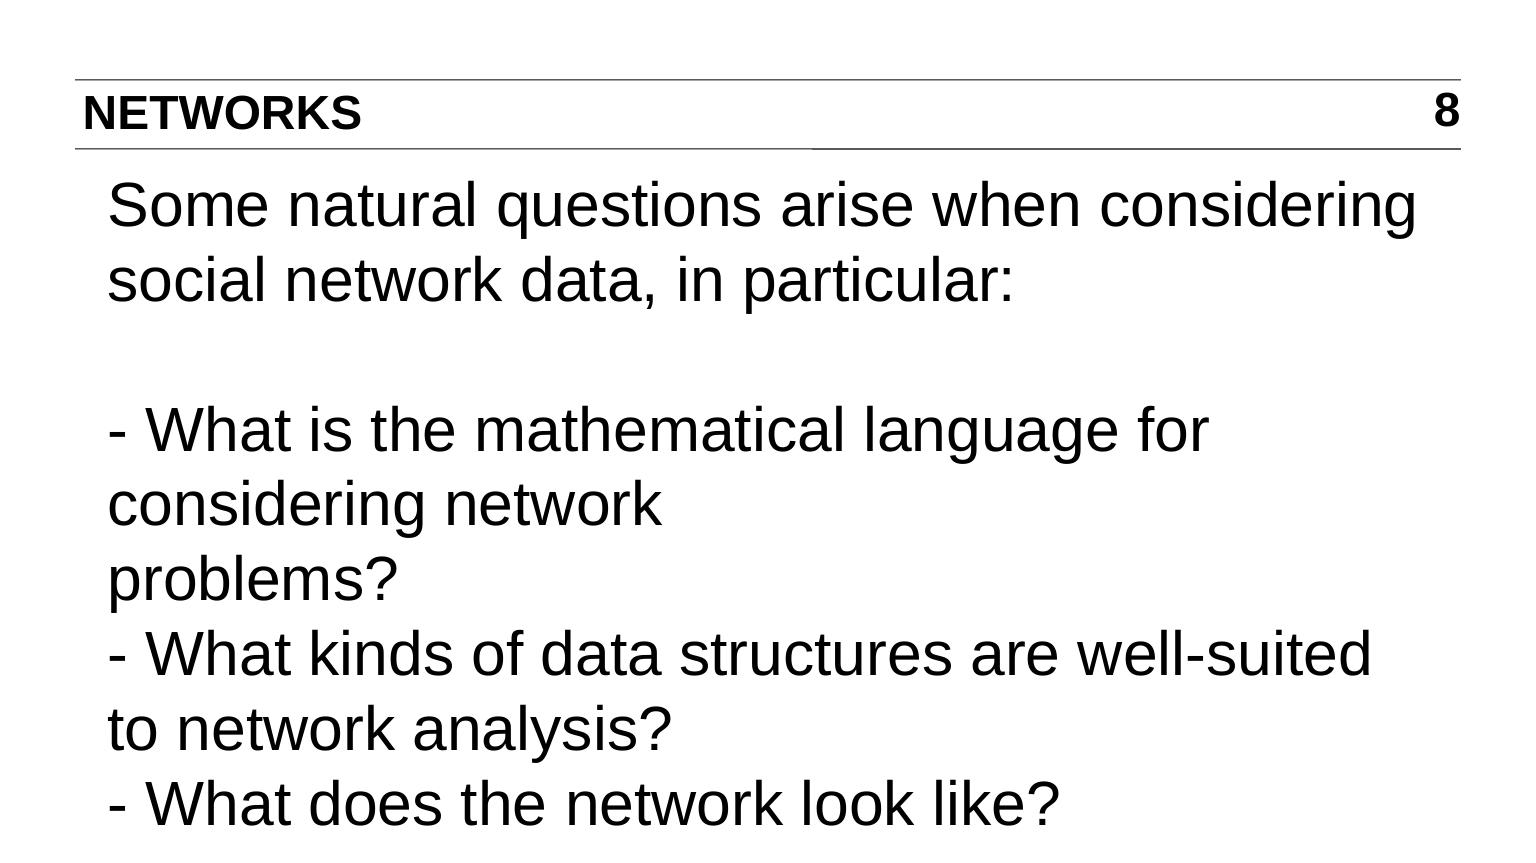

Networks
8
Some natural questions arise when considering social network data, in particular:

- What is the mathematical language for considering network
problems?
- What kinds of data structures are well-suited to network analysis?
- What does the network look like?